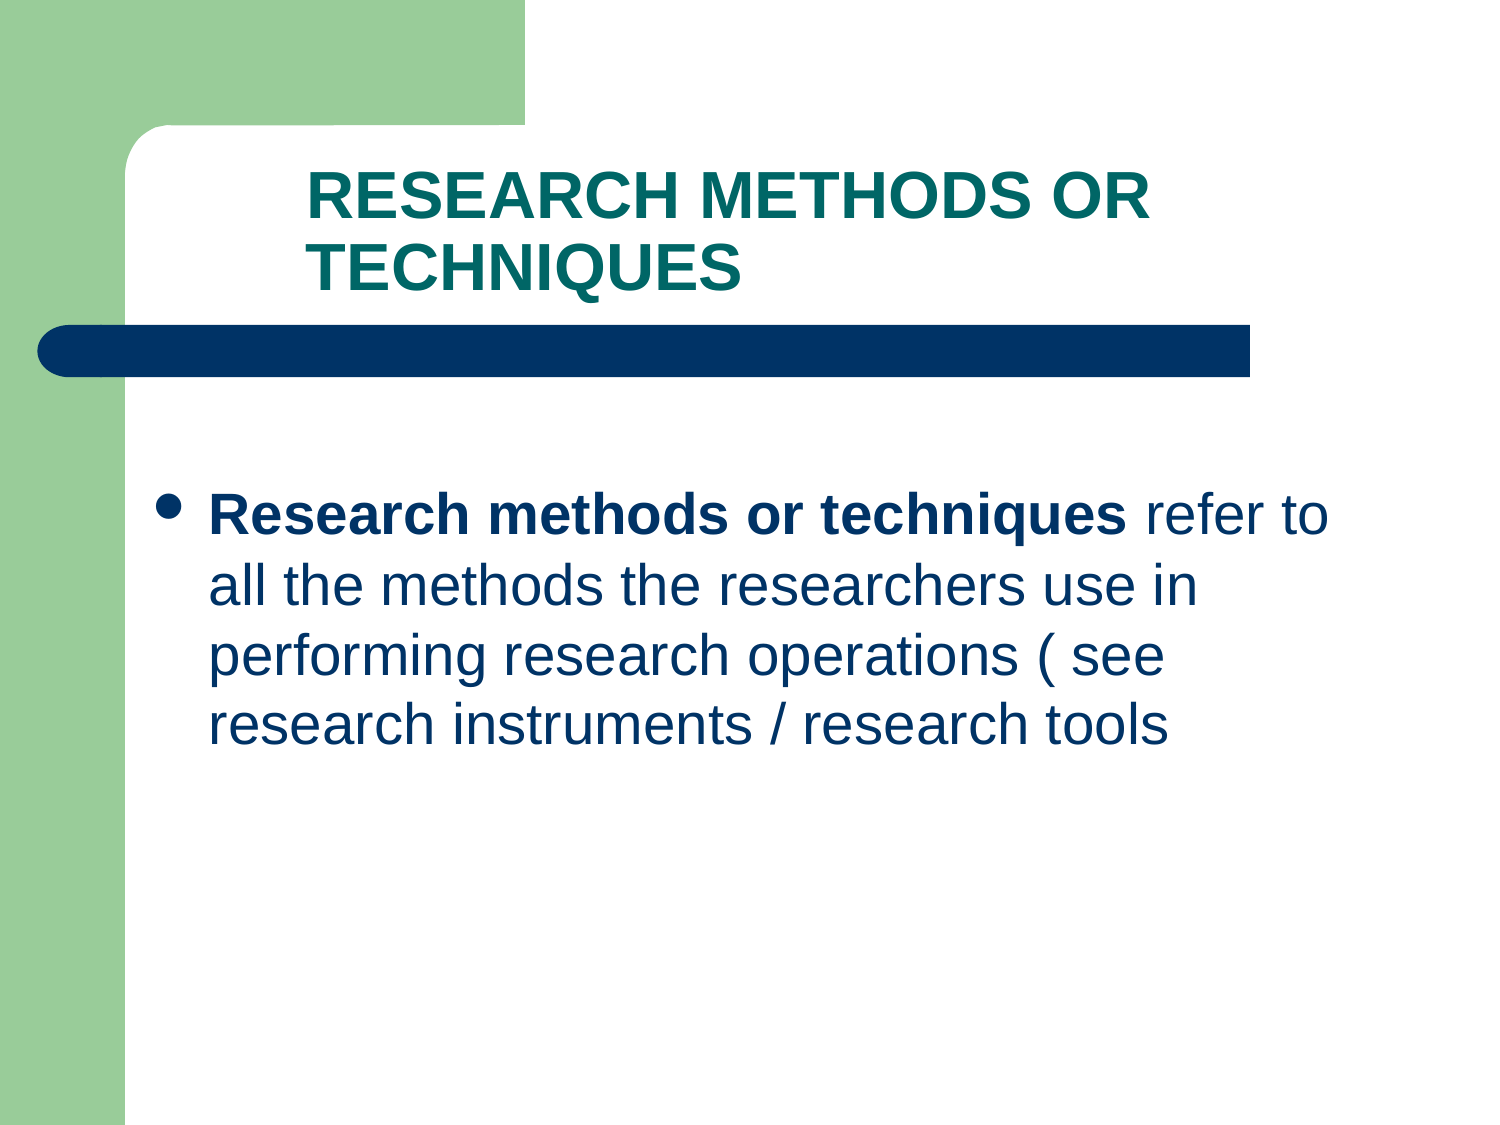

# RESEARCH METHODS OR TECHNIQUES

Research methods or techniques refer to all the methods the researchers use in performing research operations ( see research instruments / research tools